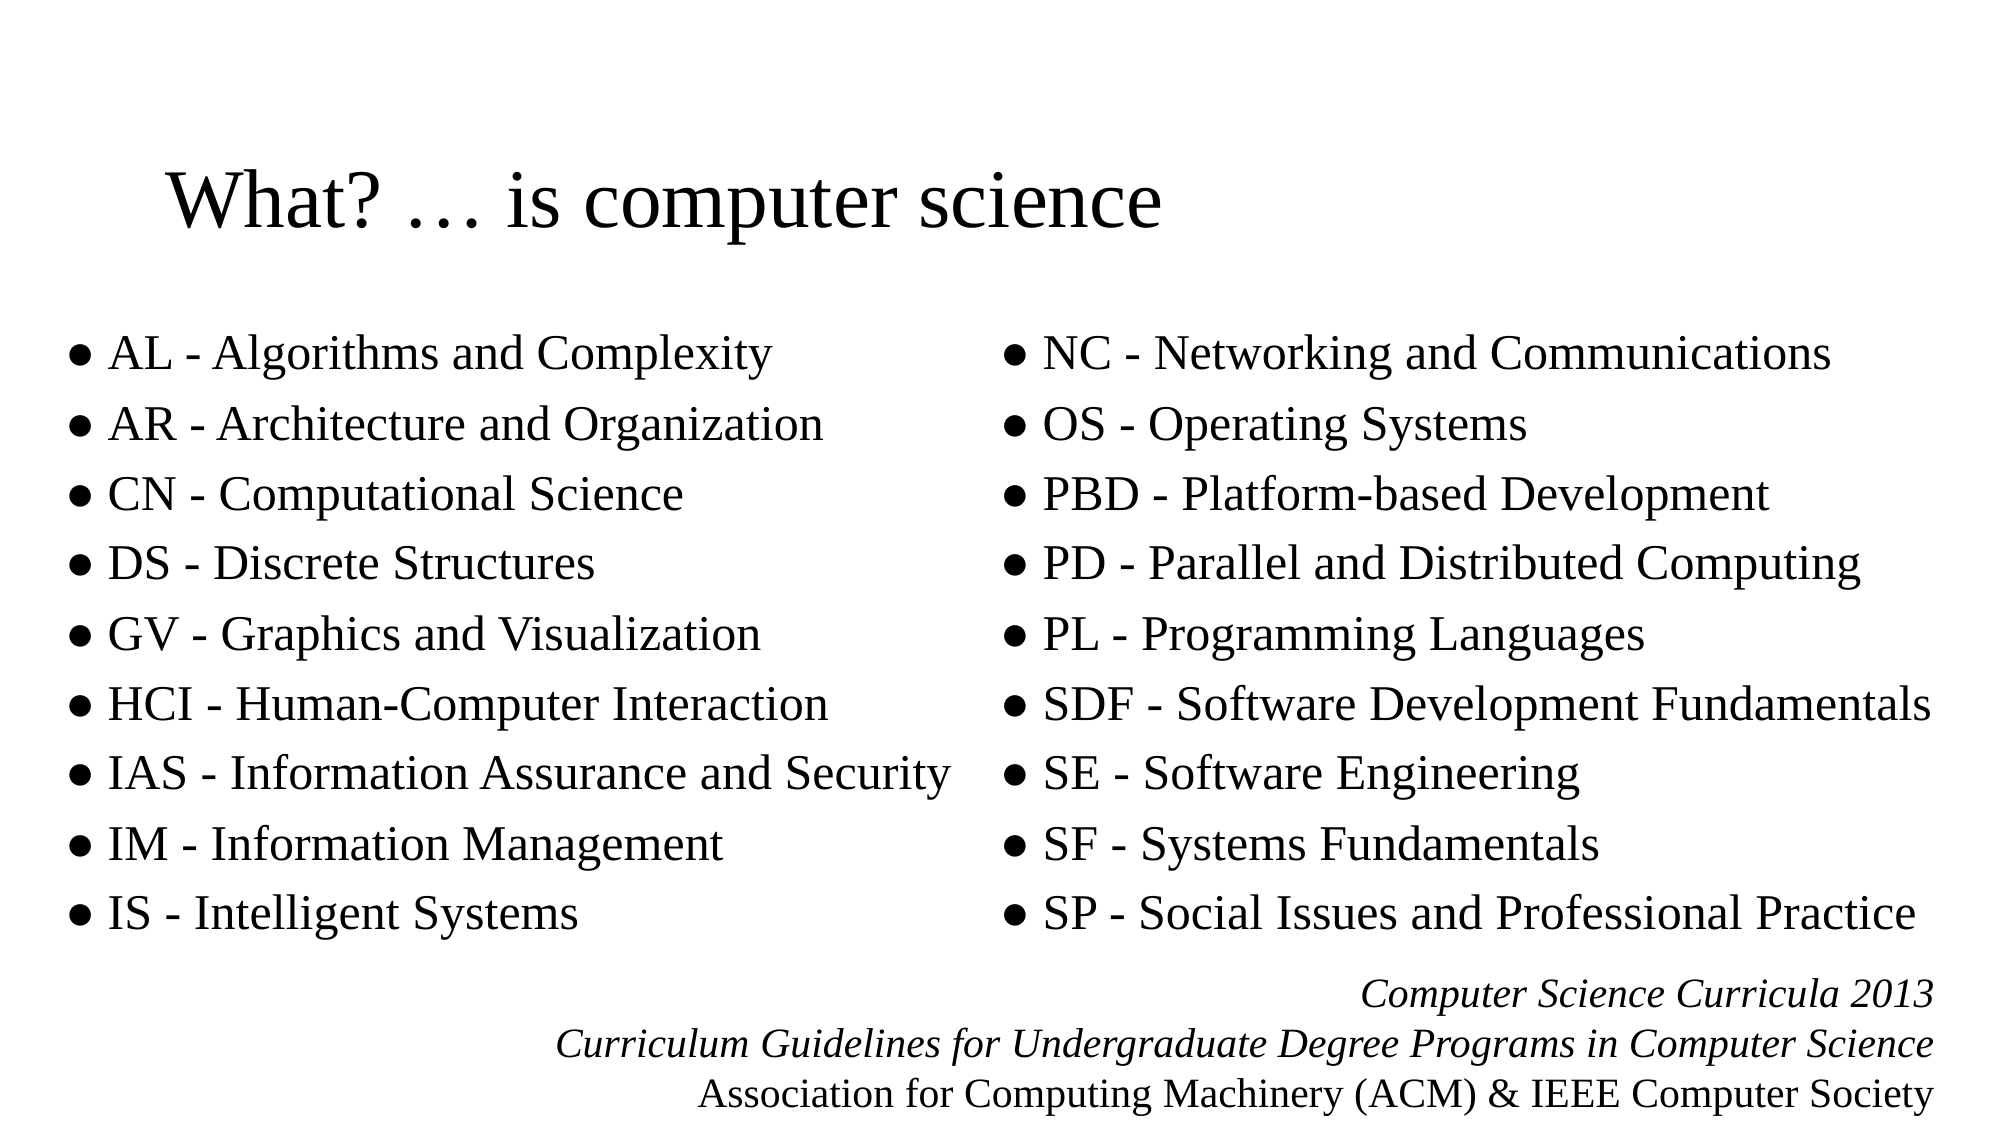

# What? … is computer science
● AL - Algorithms and Complexity
● AR - Architecture and Organization
● CN - Computational Science
● DS - Discrete Structures
● GV - Graphics and Visualization
● HCI - Human-Computer Interaction
● IAS - Information Assurance and Security
● IM - Information Management
● IS - Intelligent Systems
● NC - Networking and Communications
● OS - Operating Systems
● PBD - Platform-based Development
● PD - Parallel and Distributed Computing
● PL - Programming Languages
● SDF - Software Development Fundamentals
● SE - Software Engineering
● SF - Systems Fundamentals
● SP - Social Issues and Professional Practice
Computer Science Curricula 2013
Curriculum Guidelines for Undergraduate Degree Programs in Computer Science
Association for Computing Machinery (ACM) & IEEE Computer Society